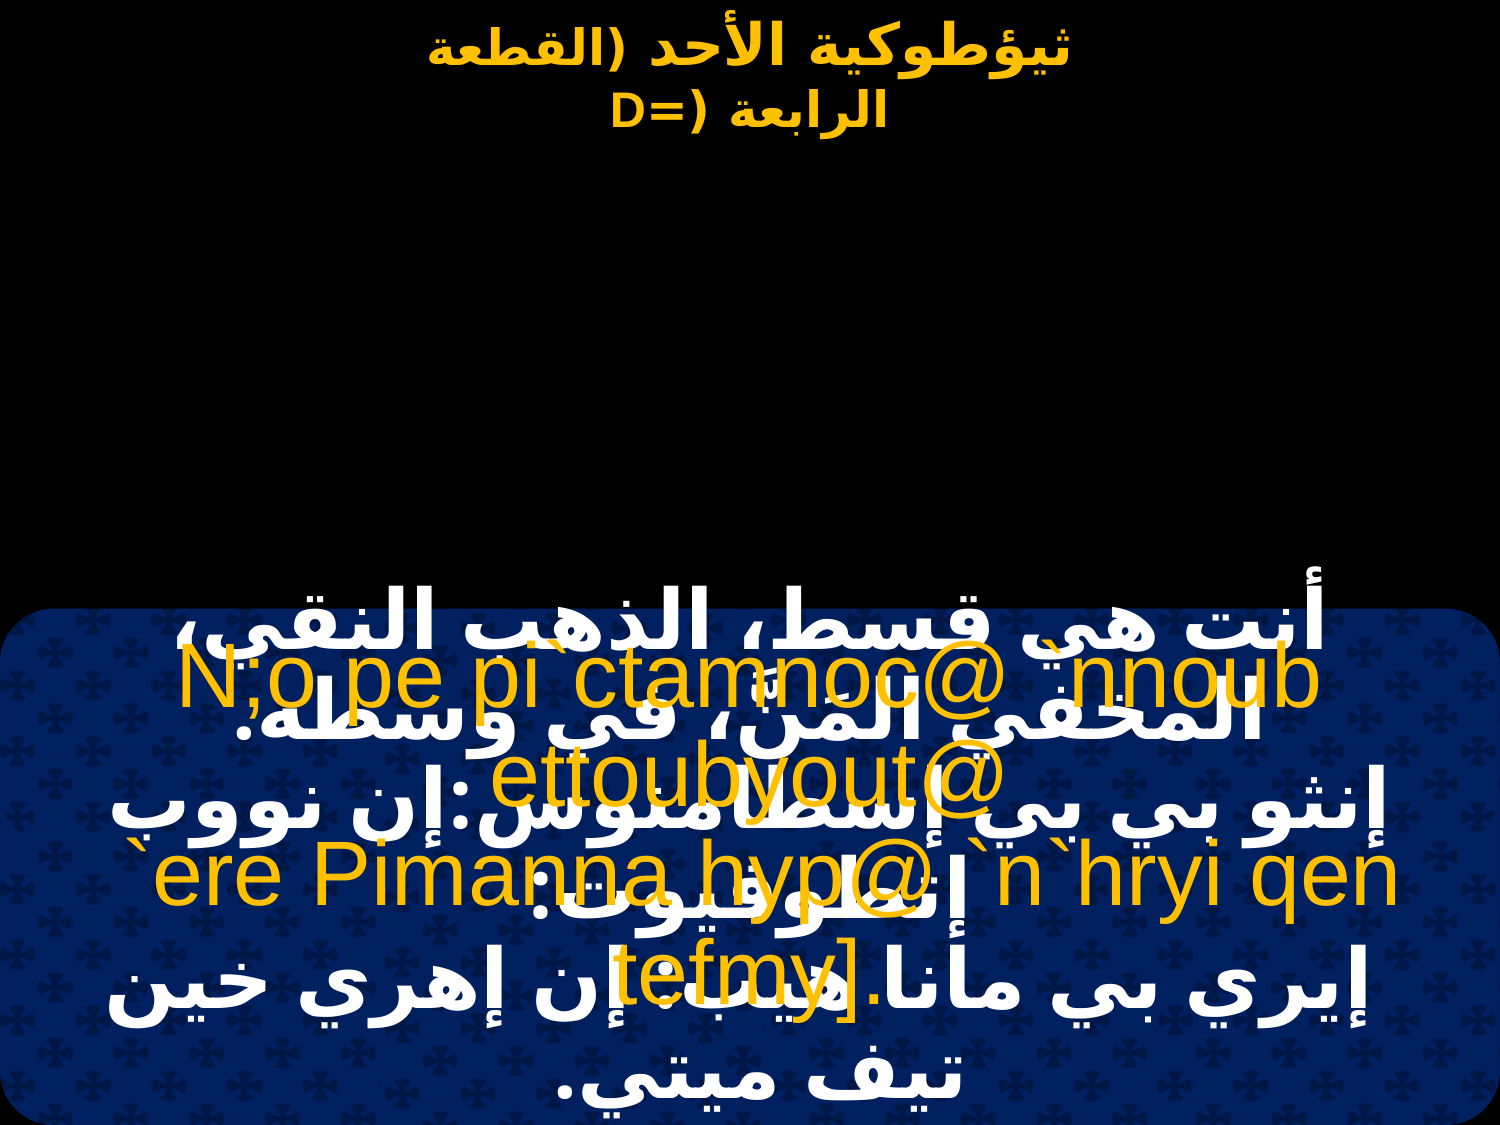

أنت هي قسط، الذهب النقي، المخفي المَنَّ، في وسطه.
N;o pe pi`ctamnoc@ `nnoub ettoubyout@
 `ere Pimanna hyp@ `n`hryi qen tefmy].
إنثو بي بي إسطامنوس:إن نووب إتطوفيوت:
 إيري بي مانا هيب: إن إهري خين تيف ميتي.